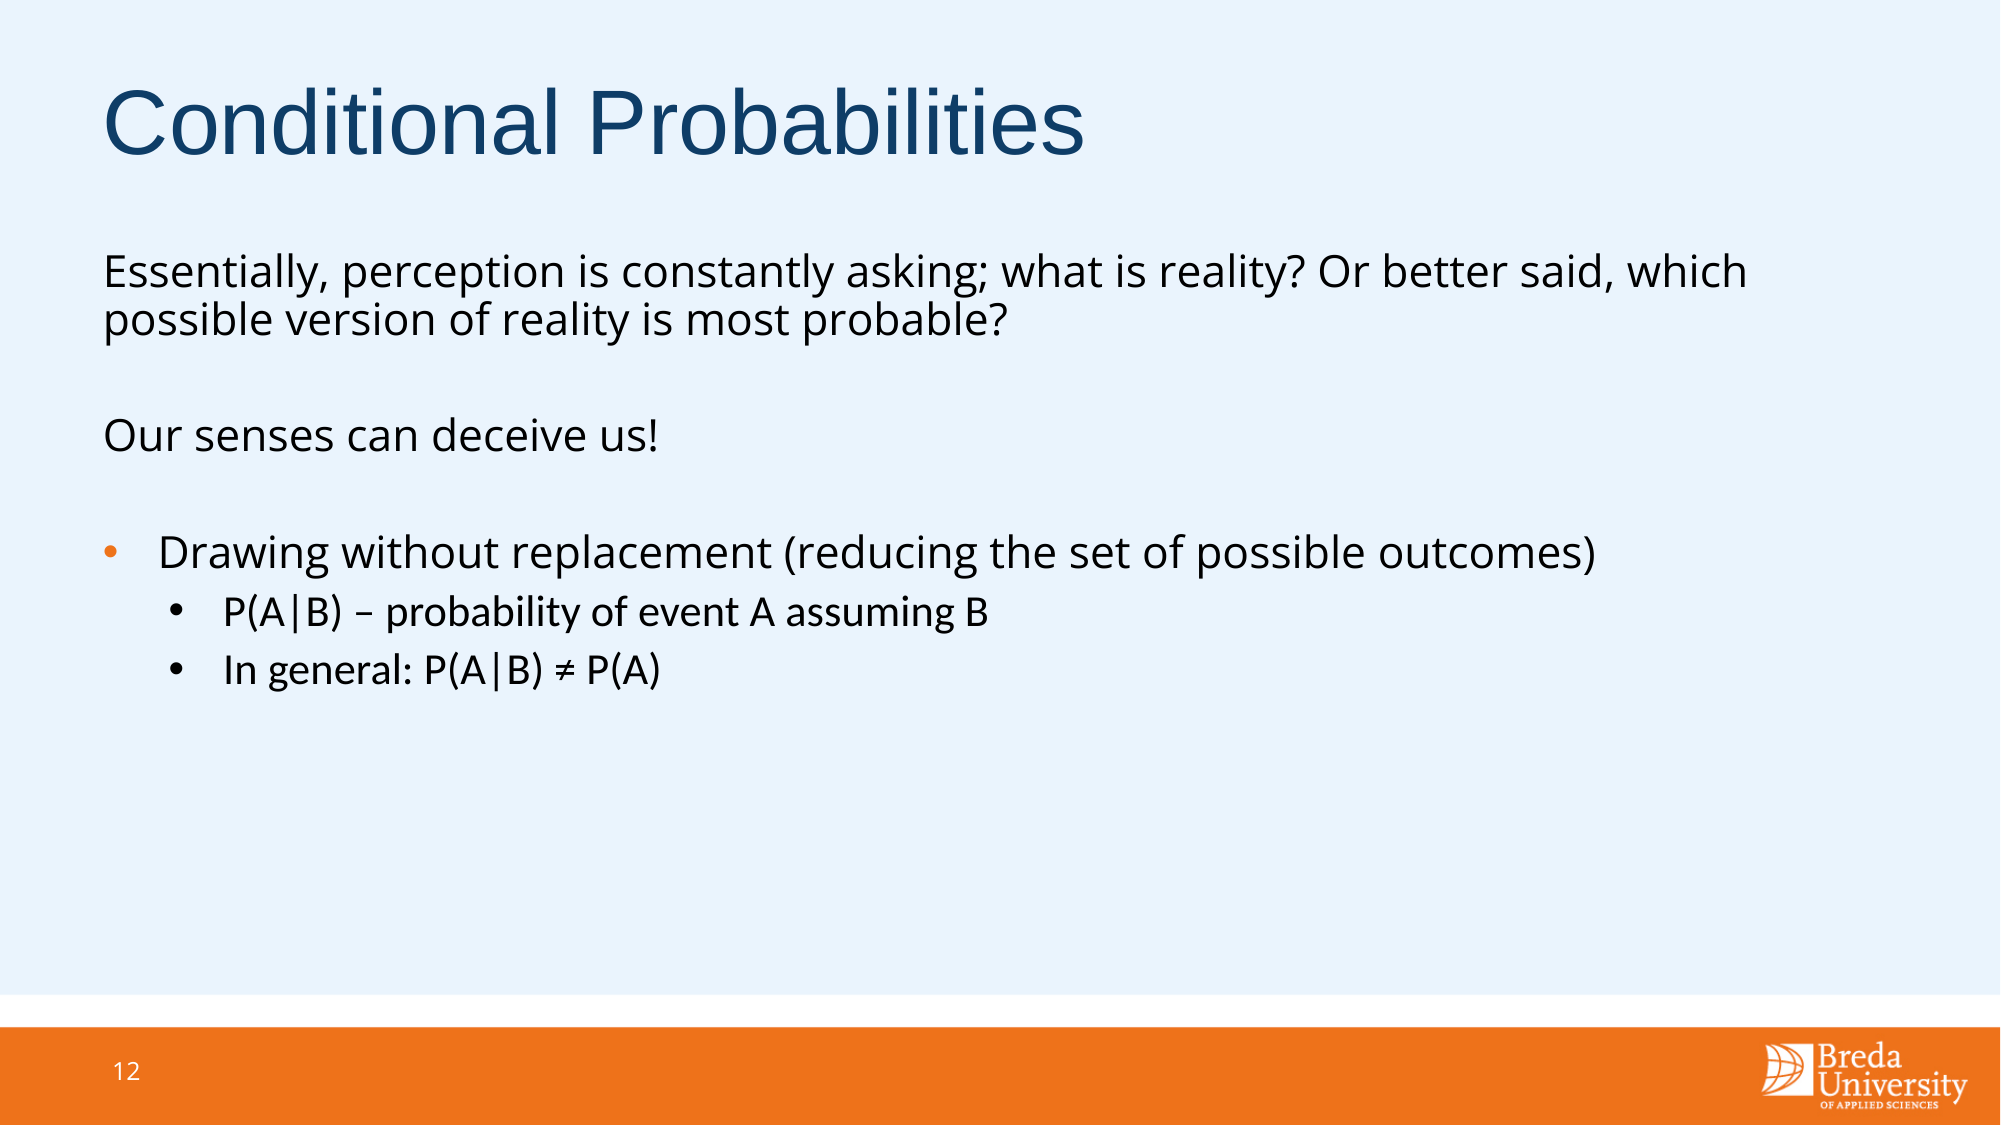

# Conditional Probabilities
Essentially, perception is constantly asking; what is reality? Or better said, which possible version of reality is most probable?

Our senses can deceive us!

Drawing without replacement (reducing the set of possible outcomes)
P(A|B) – probability of event A assuming B
In general: P(A|B) ≠ P(A)

12